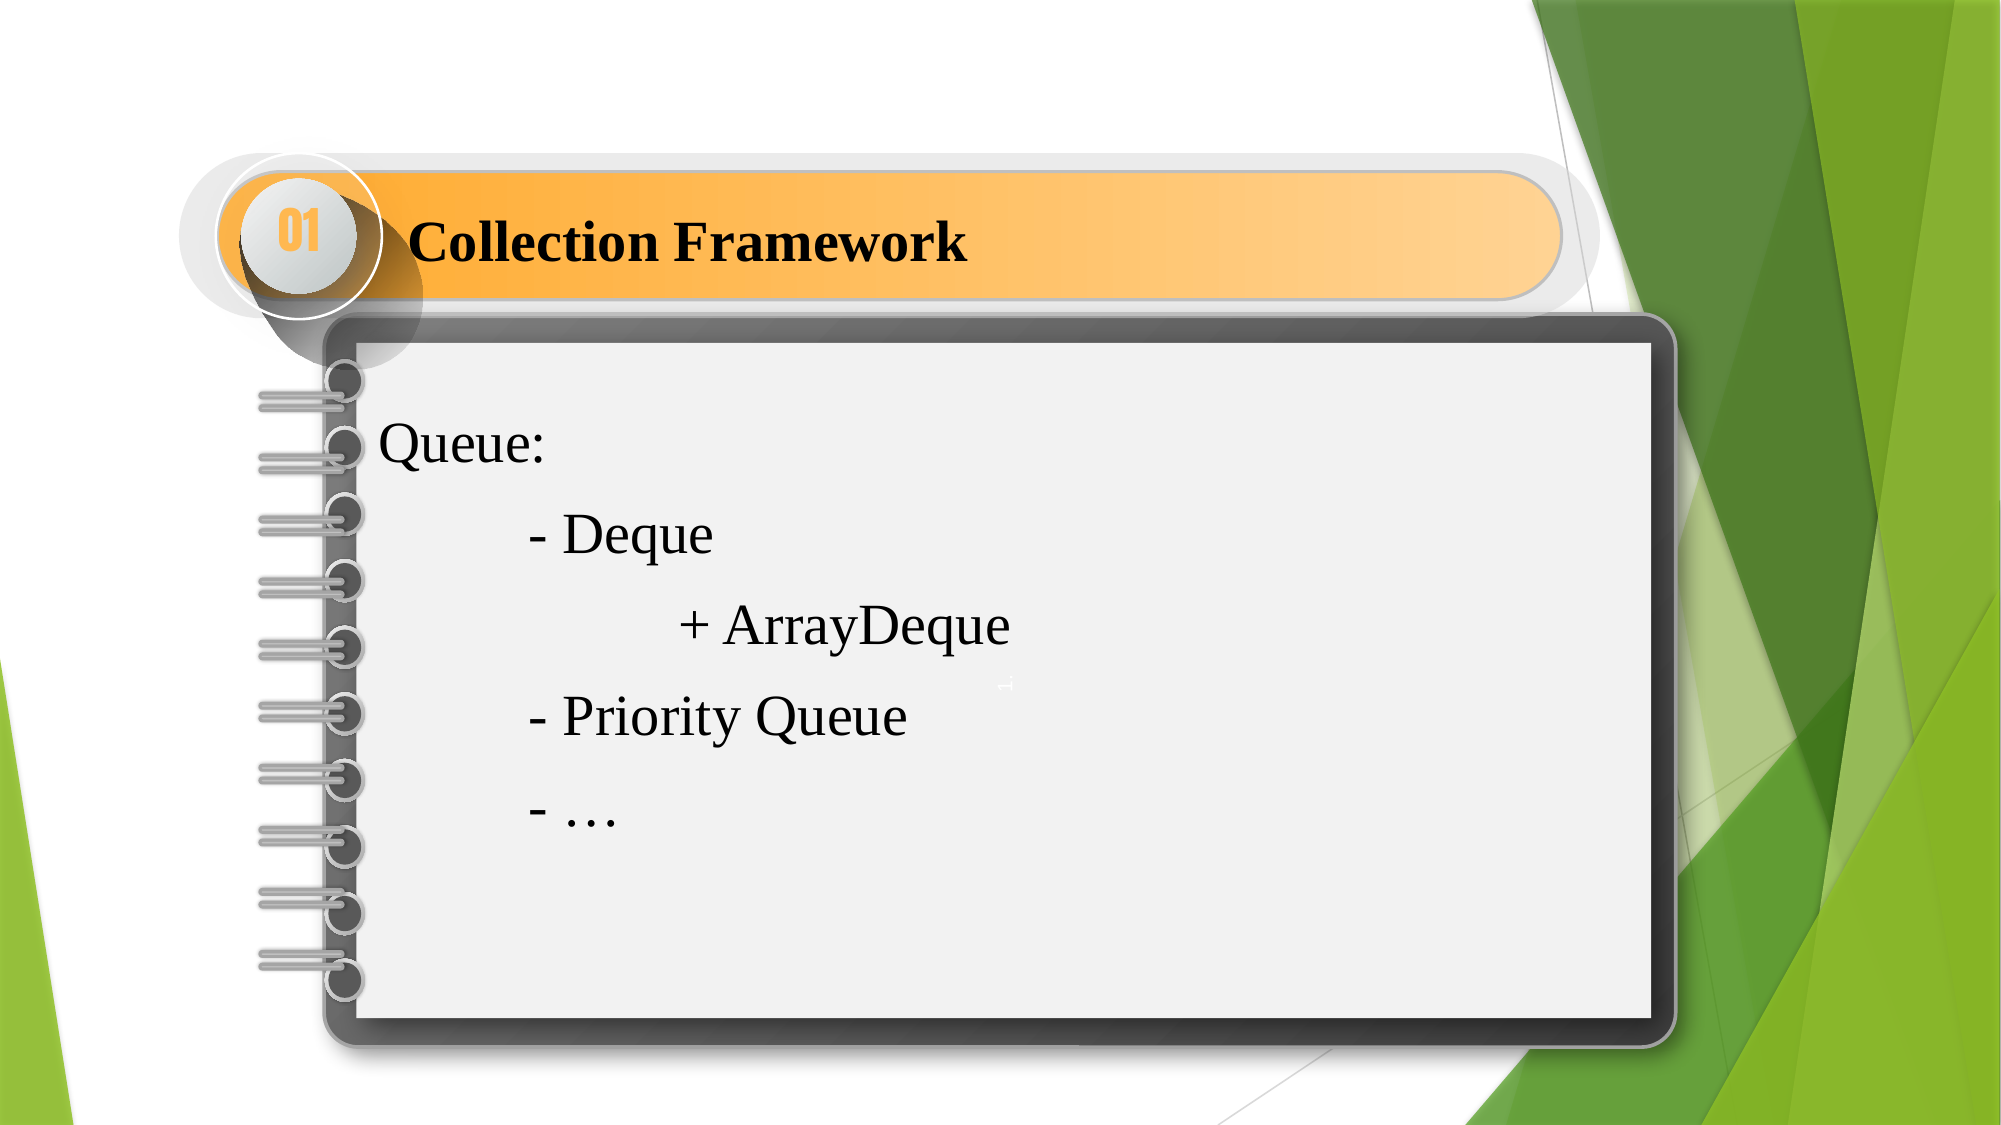

01

Collection Framework

1.

Queue:
	- Deque
		+ ArrayDeque
	- Priority Queue
	- …